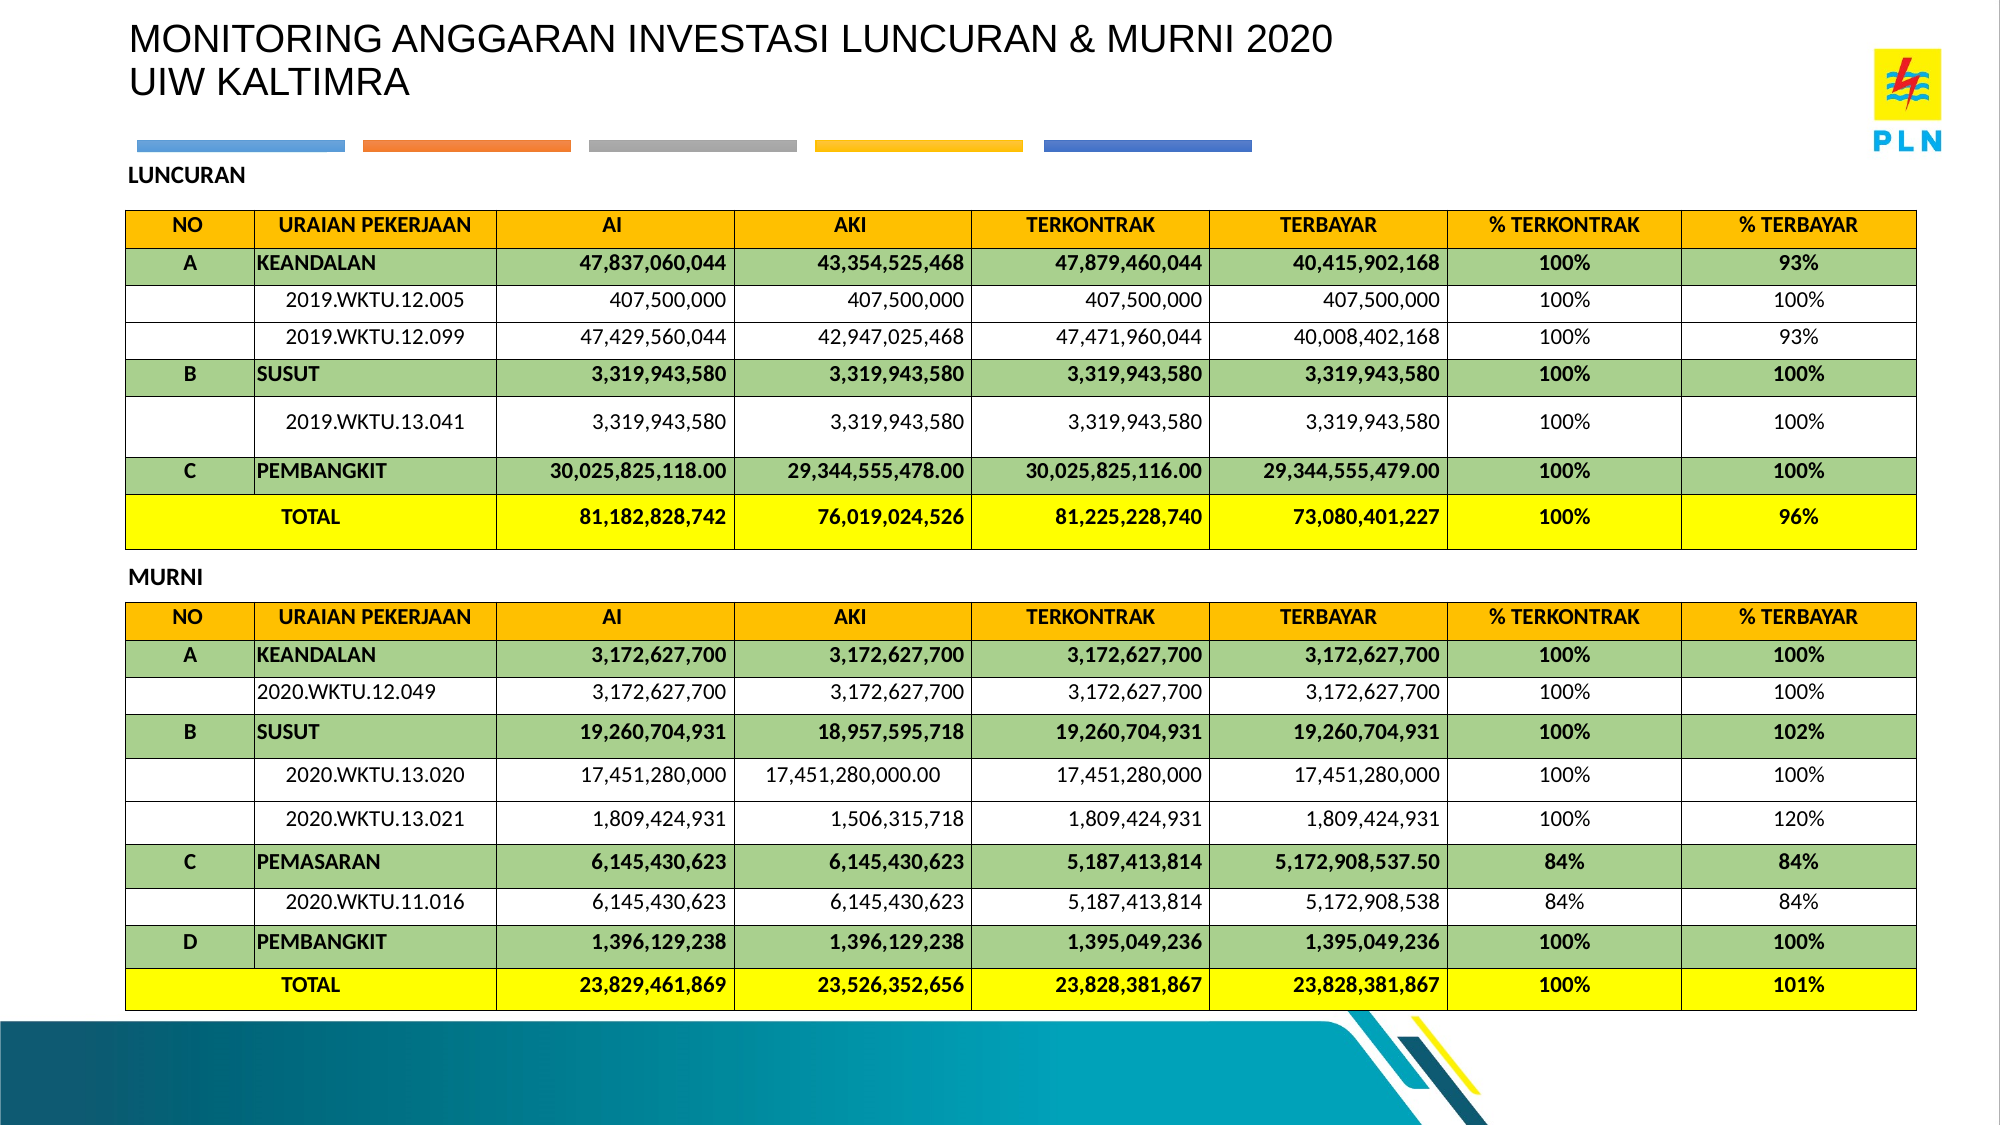

# MONITORING ANGGARAN INVESTASI LUNCURAN & MURNI 2020 UIW KALTIMRA
| LUNCURAN |  |  |  |  |  |  |  |
| --- | --- | --- | --- | --- | --- | --- | --- |
| NO | URAIAN PEKERJAAN | AI | AKI | TERKONTRAK | TERBAYAR | % TERKONTRAK | % TERBAYAR |
| A | KEANDALAN | 47,837,060,044 | 43,354,525,468 | 47,879,460,044 | 40,415,902,168 | 100% | 93% |
|  | 2019.WKTU.12.005 | 407,500,000 | 407,500,000 | 407,500,000 | 407,500,000 | 100% | 100% |
|  | 2019.WKTU.12.099 | 47,429,560,044 | 42,947,025,468 | 47,471,960,044 | 40,008,402,168 | 100% | 93% |
| B | SUSUT | 3,319,943,580 | 3,319,943,580 | 3,319,943,580 | 3,319,943,580 | 100% | 100% |
|  | 2019.WKTU.13.041 | 3,319,943,580 | 3,319,943,580 | 3,319,943,580 | 3,319,943,580 | 100% | 100% |
| C | PEMBANGKIT | 30,025,825,118.00 | 29,344,555,478.00 | 30,025,825,116.00 | 29,344,555,479.00 | 100% | 100% |
| TOTAL |  | 81,182,828,742 | 76,019,024,526 | 81,225,228,740 | 73,080,401,227 | 100% | 96% |
| MURNI |  |  |  |  |  |  |  |
| --- | --- | --- | --- | --- | --- | --- | --- |
| NO | URAIAN PEKERJAAN | AI | AKI | TERKONTRAK | TERBAYAR | % TERKONTRAK | % TERBAYAR |
| A | KEANDALAN | 3,172,627,700 | 3,172,627,700 | 3,172,627,700 | 3,172,627,700 | 100% | 100% |
|  | 2020.WKTU.12.049 | 3,172,627,700 | 3,172,627,700 | 3,172,627,700 | 3,172,627,700 | 100% | 100% |
| B | SUSUT | 19,260,704,931 | 18,957,595,718 | 19,260,704,931 | 19,260,704,931 | 100% | 102% |
|  | 2020.WKTU.13.020 | 17,451,280,000 | 17,451,280,000.00 | 17,451,280,000 | 17,451,280,000 | 100% | 100% |
|  | 2020.WKTU.13.021 | 1,809,424,931 | 1,506,315,718 | 1,809,424,931 | 1,809,424,931 | 100% | 120% |
| C | PEMASARAN | 6,145,430,623 | 6,145,430,623 | 5,187,413,814 | 5,172,908,537.50 | 84% | 84% |
|  | 2020.WKTU.11.016 | 6,145,430,623 | 6,145,430,623 | 5,187,413,814 | 5,172,908,538 | 84% | 84% |
| D | PEMBANGKIT | 1,396,129,238 | 1,396,129,238 | 1,395,049,236 | 1,395,049,236 | 100% | 100% |
| TOTAL |  | 23,829,461,869 | 23,526,352,656 | 23,828,381,867 | 23,828,381,867 | 100% | 101% |